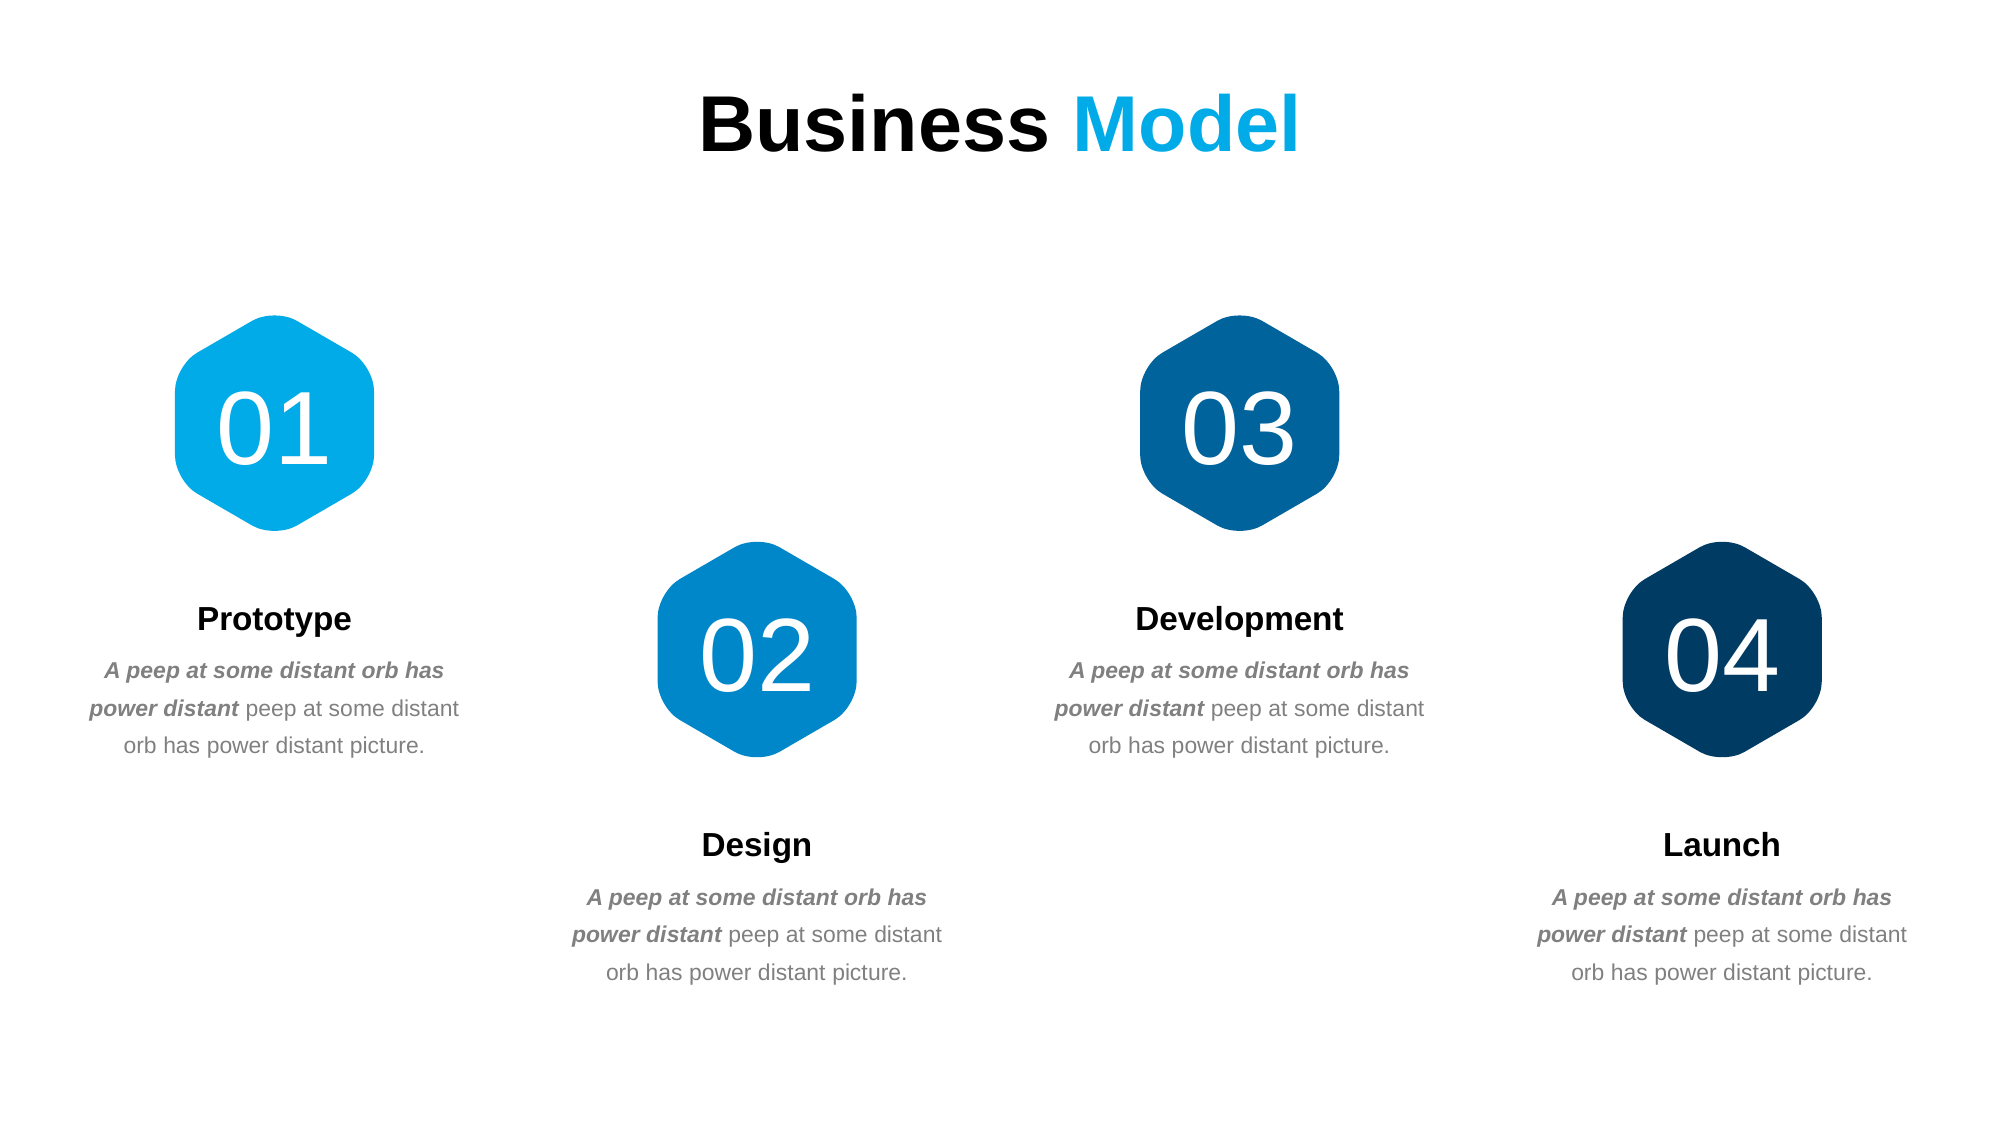

Business Model
01
03
02
04
Prototype
Development
A peep at some distant orb has
power distant peep at some distant orb has power distant picture.
A peep at some distant orb has
power distant peep at some distant orb has power distant picture.
Design
Launch
A peep at some distant orb has
power distant peep at some distant orb has power distant picture.
A peep at some distant orb has
power distant peep at some distant orb has power distant picture.